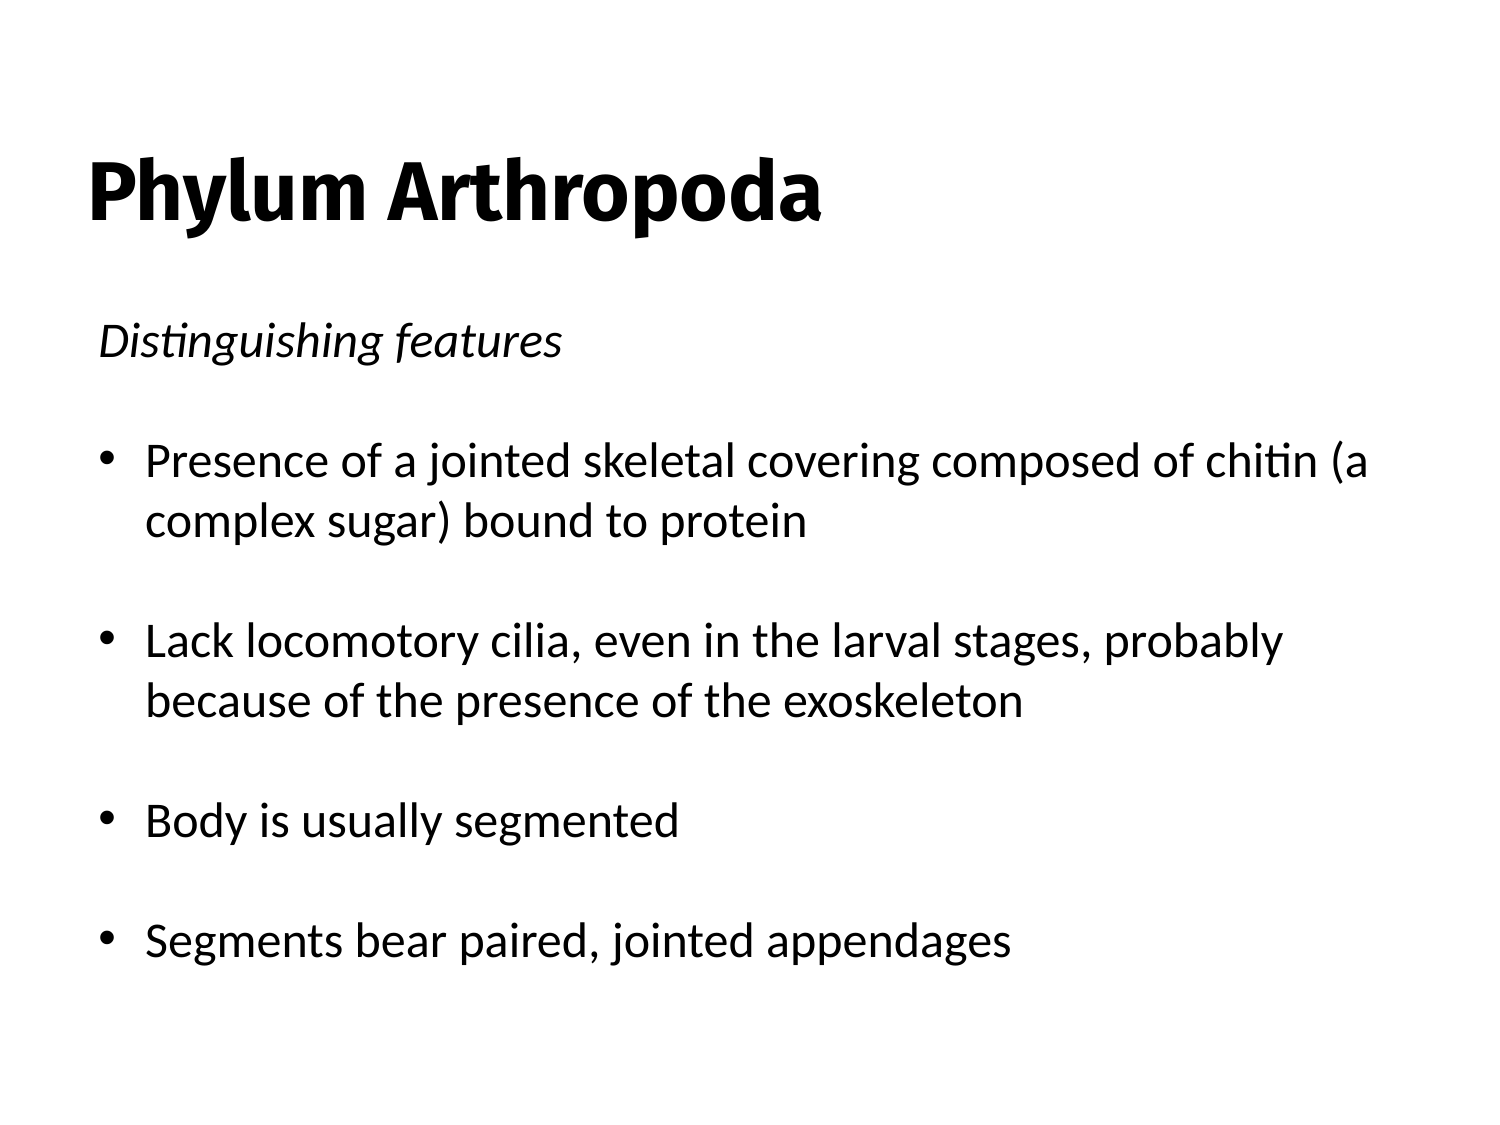

# Phylum Arthropoda
Distinguishing features

Presence of a jointed skeletal covering composed of chitin (a complex sugar) bound to protein

Lack locomotory cilia, even in the larval stages, probably because of the presence of the exoskeleton

Body is usually segmented

Segments bear paired, jointed appendages